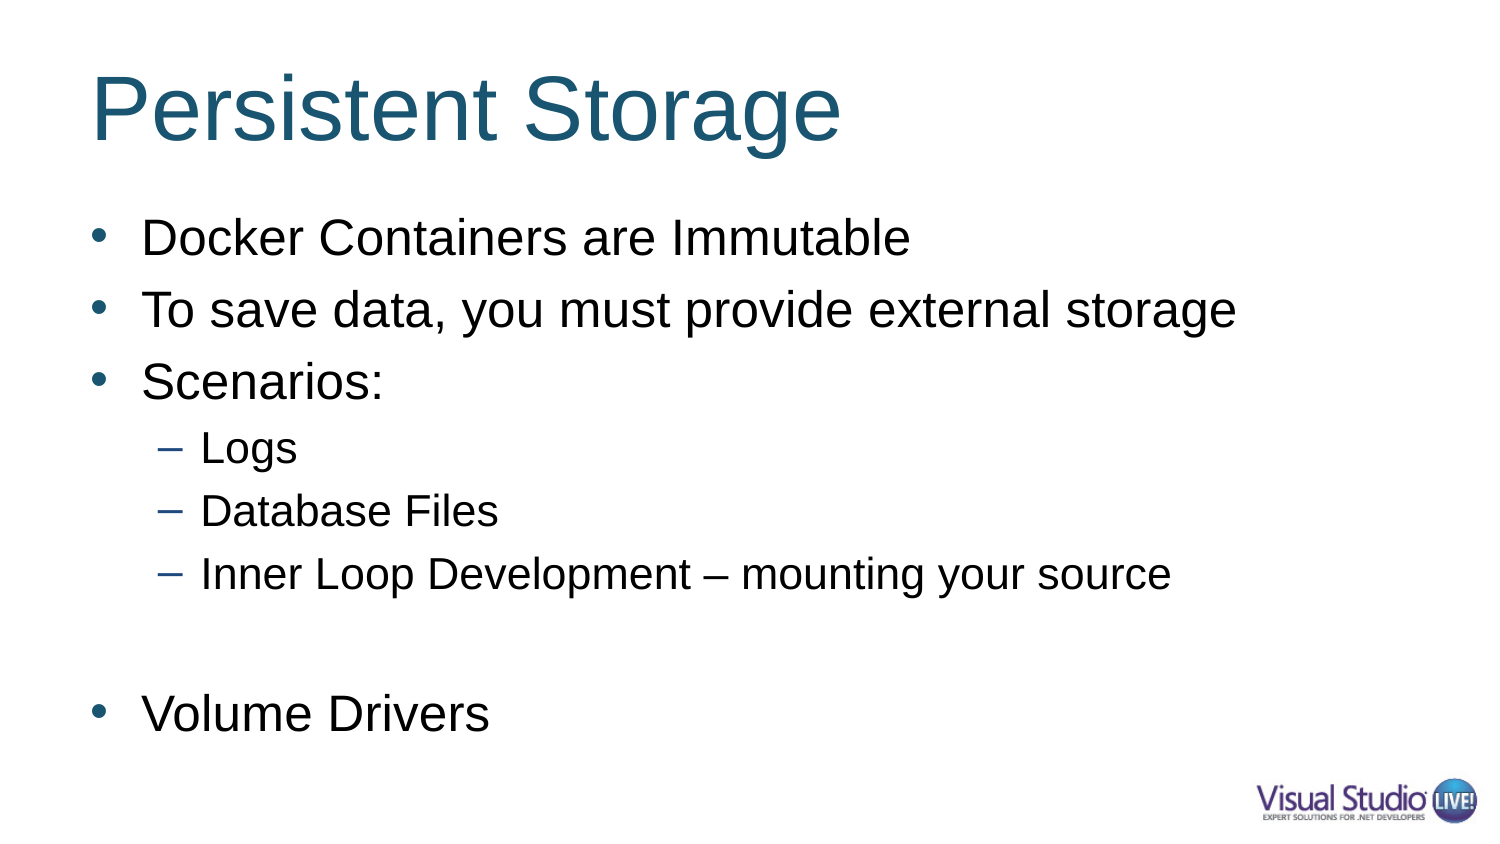

# Persistent Storage
Docker Containers are Immutable
To save data, you must provide external storage
Scenarios:
Logs
Database Files
Inner Loop Development – mounting your source

Volume Drivers